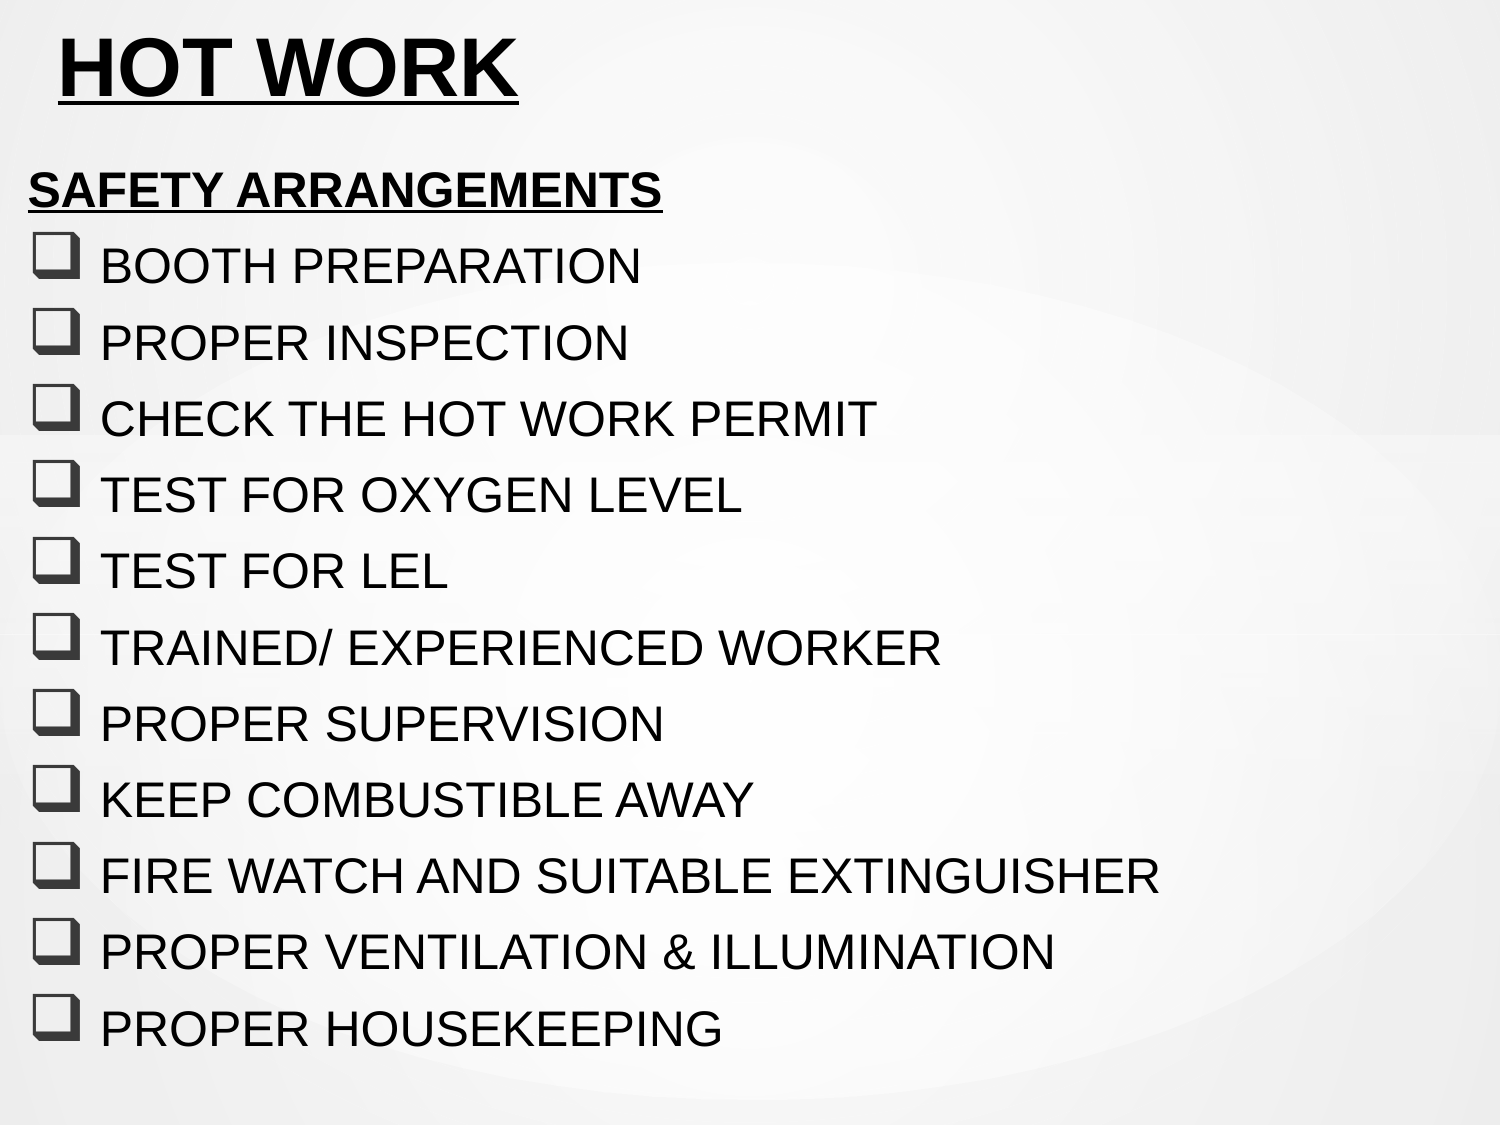

# HOT WORK
SAFETY ARRANGEMENTS
 BOOTH PREPARATION
 PROPER INSPECTION
 CHECK THE HOT WORK PERMIT
 TEST FOR OXYGEN LEVEL
 TEST FOR LEL
 TRAINED/ EXPERIENCED WORKER
 PROPER SUPERVISION
 KEEP COMBUSTIBLE AWAY
 FIRE WATCH AND SUITABLE EXTINGUISHER
 PROPER VENTILATION & ILLUMINATION
 PROPER HOUSEKEEPING